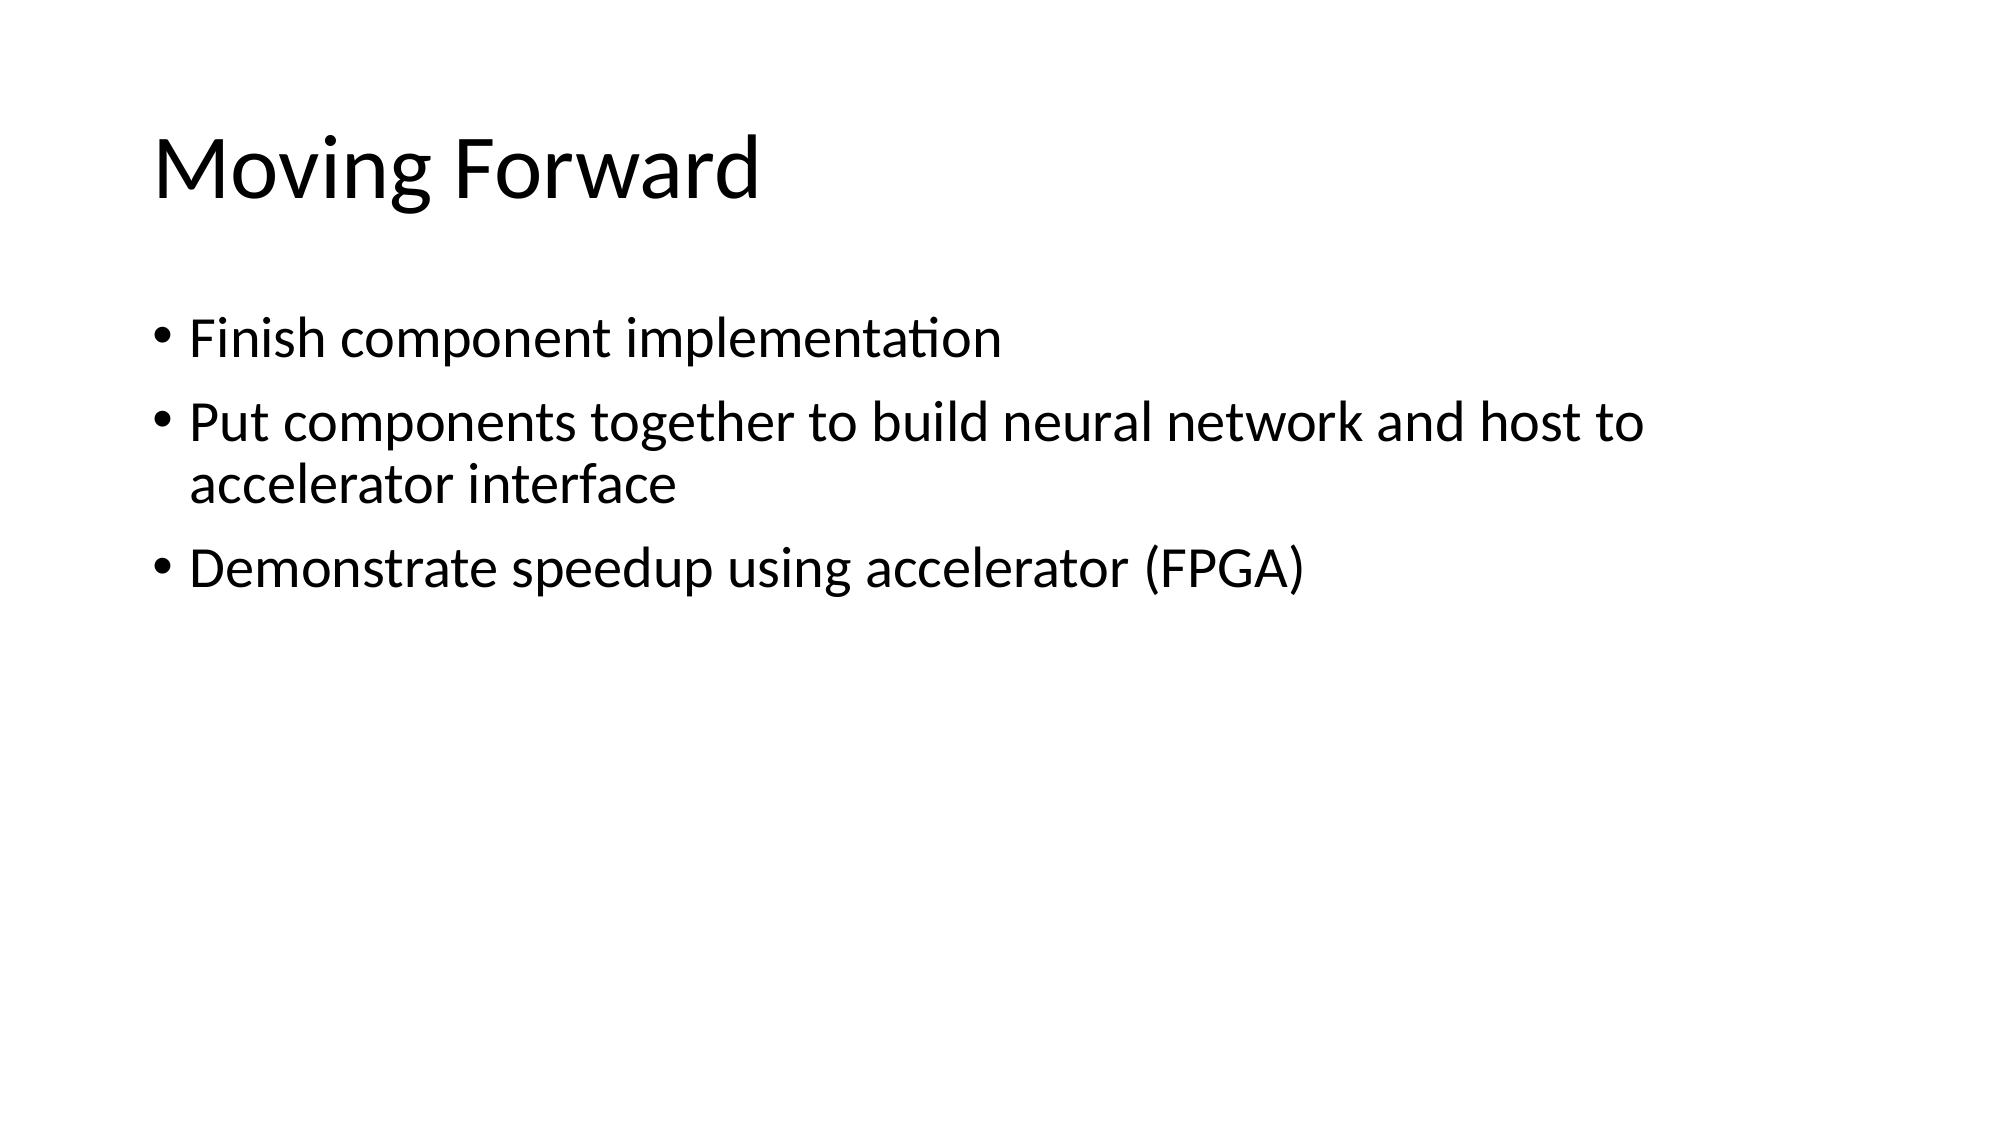

# Moving Forward
Finish component implementation
Put components together to build neural network and host to accelerator interface
Demonstrate speedup using accelerator (FPGA)